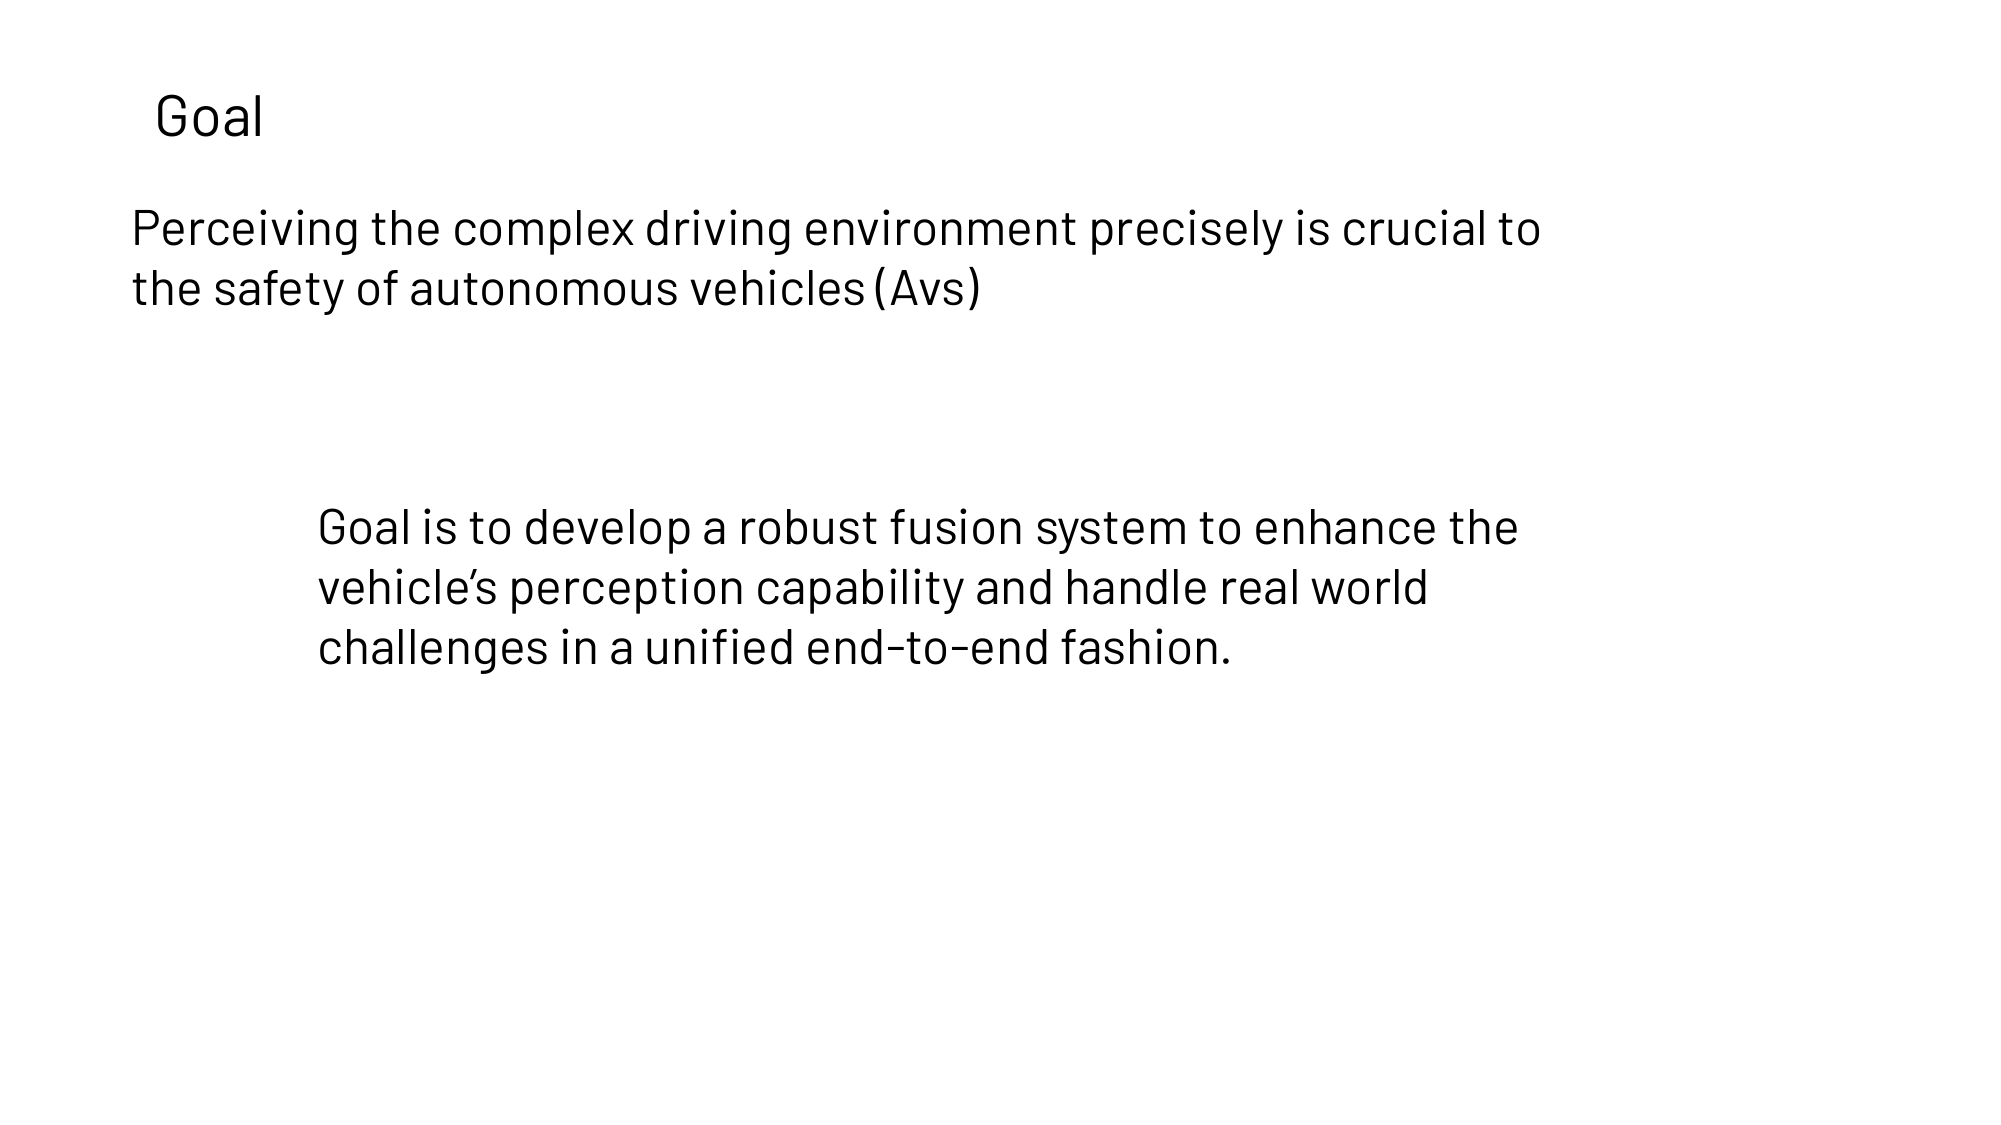

Goal
Perceiving the complex driving environment precisely is crucial to the safety of autonomous vehicles (Avs)
Goal is to develop a robust fusion system to enhance the vehicle’s perception capability and handle real world challenges in a unified end-to-end fashion.